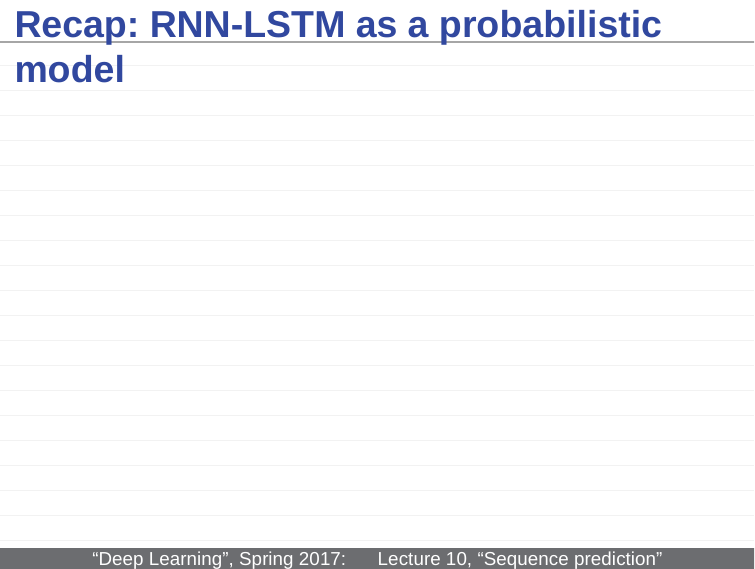

# Recap: RNN-LSTM as a probabilistic model